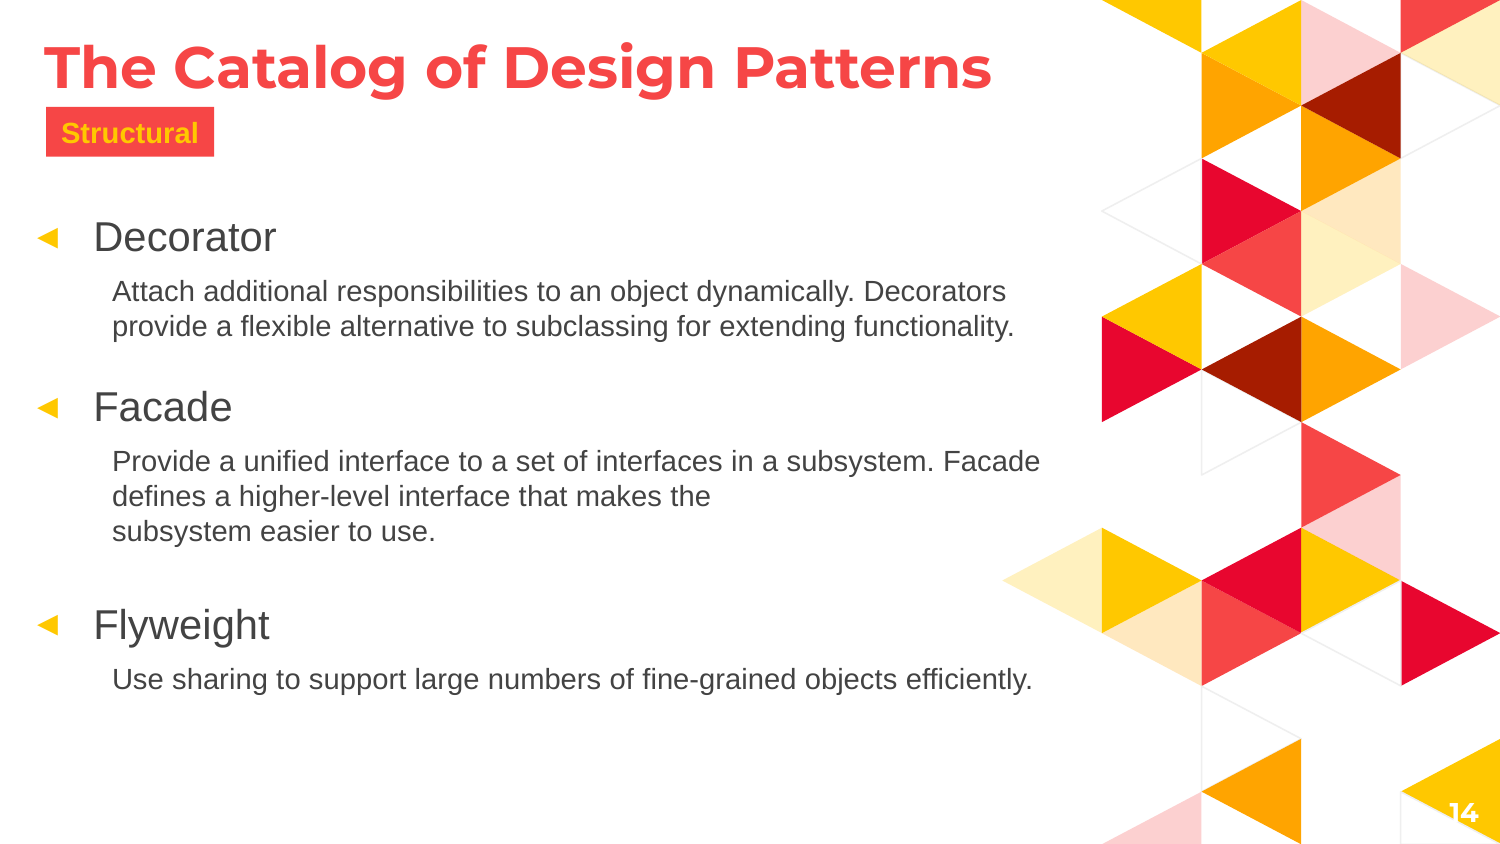

The Catalog of Design Patterns
Structural
Decorator
Attach additional responsibilities to an object dynamically. Decorators provide a flexible alternative to subclassing for extending functionality.
Facade
Provide a unified interface to a set of interfaces in a subsystem. Facade defines a higher-level interface that makes the
subsystem easier to use.
Flyweight
Use sharing to support large numbers of fine-grained objects efficiently.
14